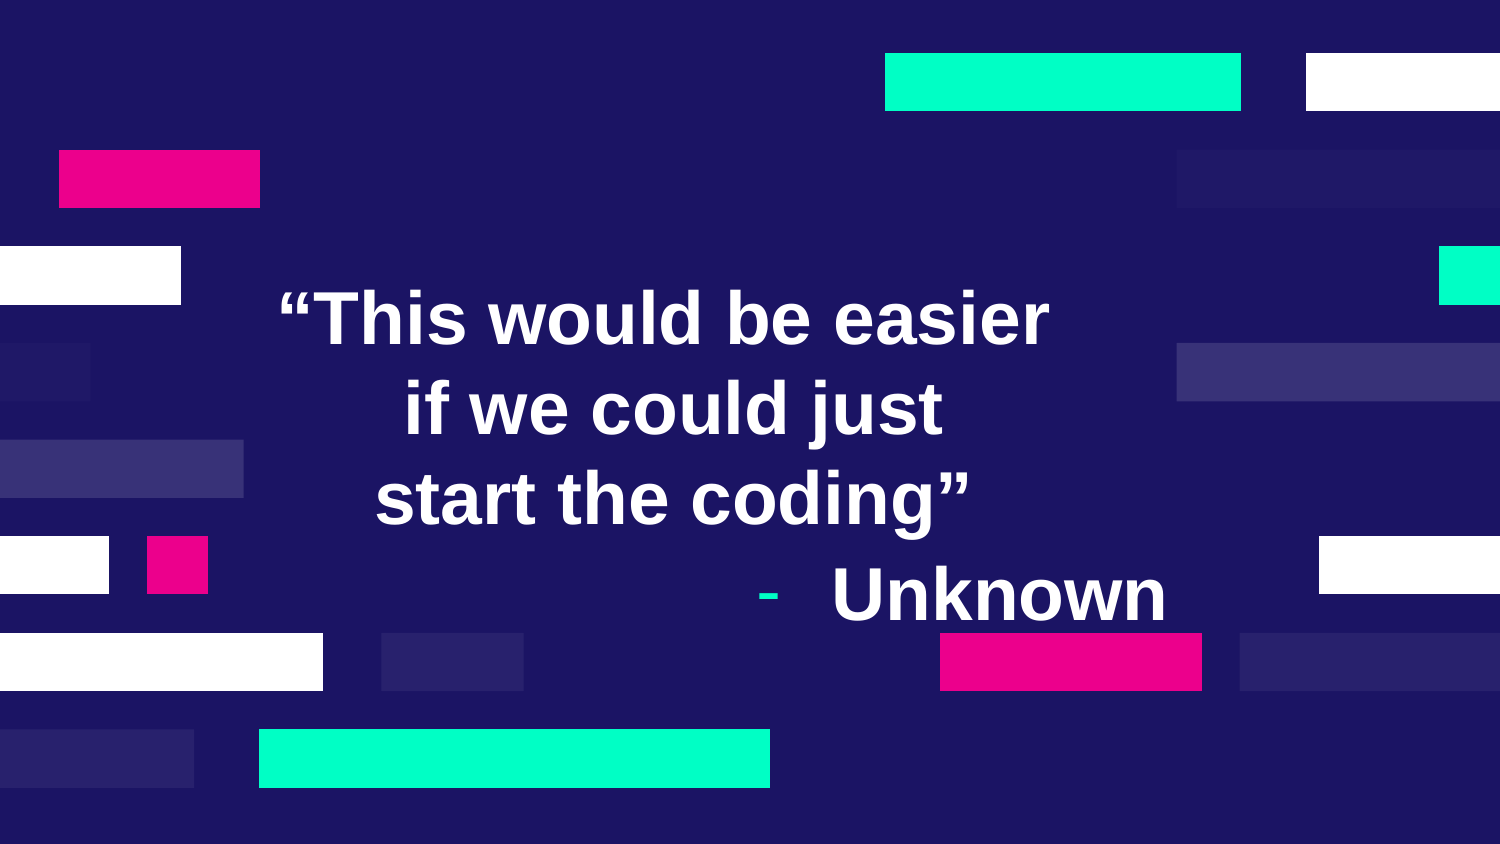

# “This would be easier
if we could just
start the coding”
Unknown